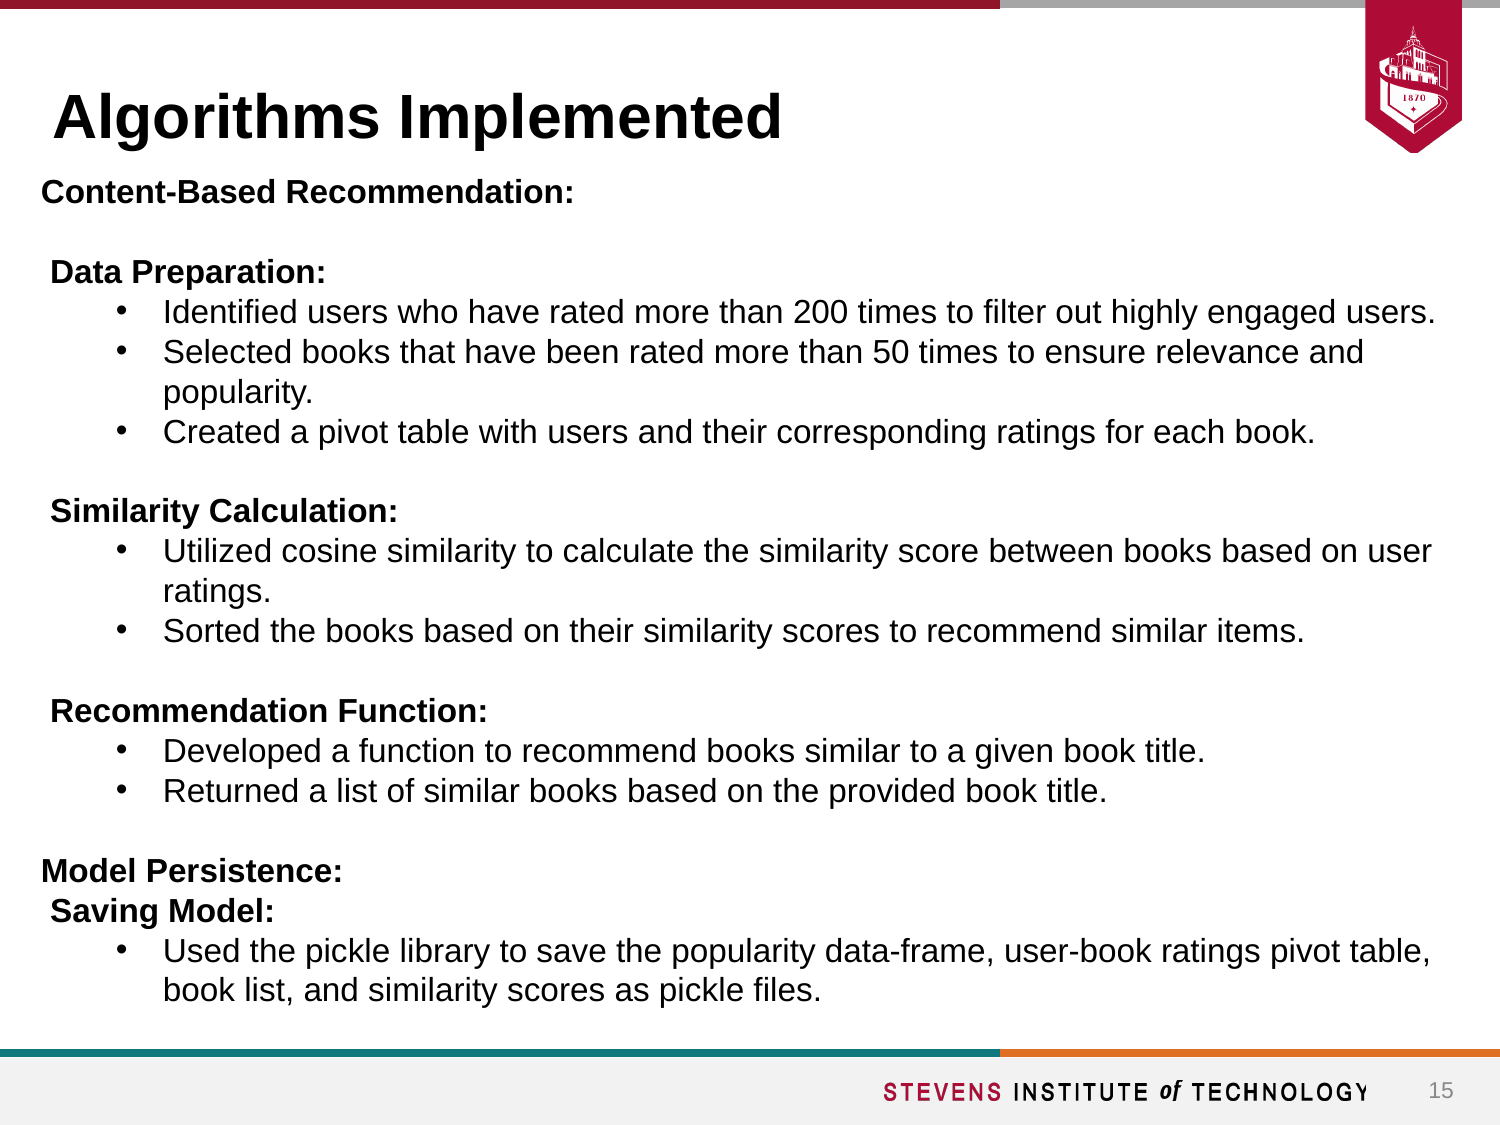

# Algorithms Implemented
Content-Based Recommendation:

 Data Preparation:
Identified users who have rated more than 200 times to filter out highly engaged users.
Selected books that have been rated more than 50 times to ensure relevance and popularity.
Created a pivot table with users and their corresponding ratings for each book.

 Similarity Calculation:
Utilized cosine similarity to calculate the similarity score between books based on user ratings.
Sorted the books based on their similarity scores to recommend similar items.

 Recommendation Function:
Developed a function to recommend books similar to a given book title.
Returned a list of similar books based on the provided book title.

Model Persistence:
 Saving Model:
Used the pickle library to save the popularity data-frame, user-book ratings pivot table, book list, and similarity scores as pickle files.

15